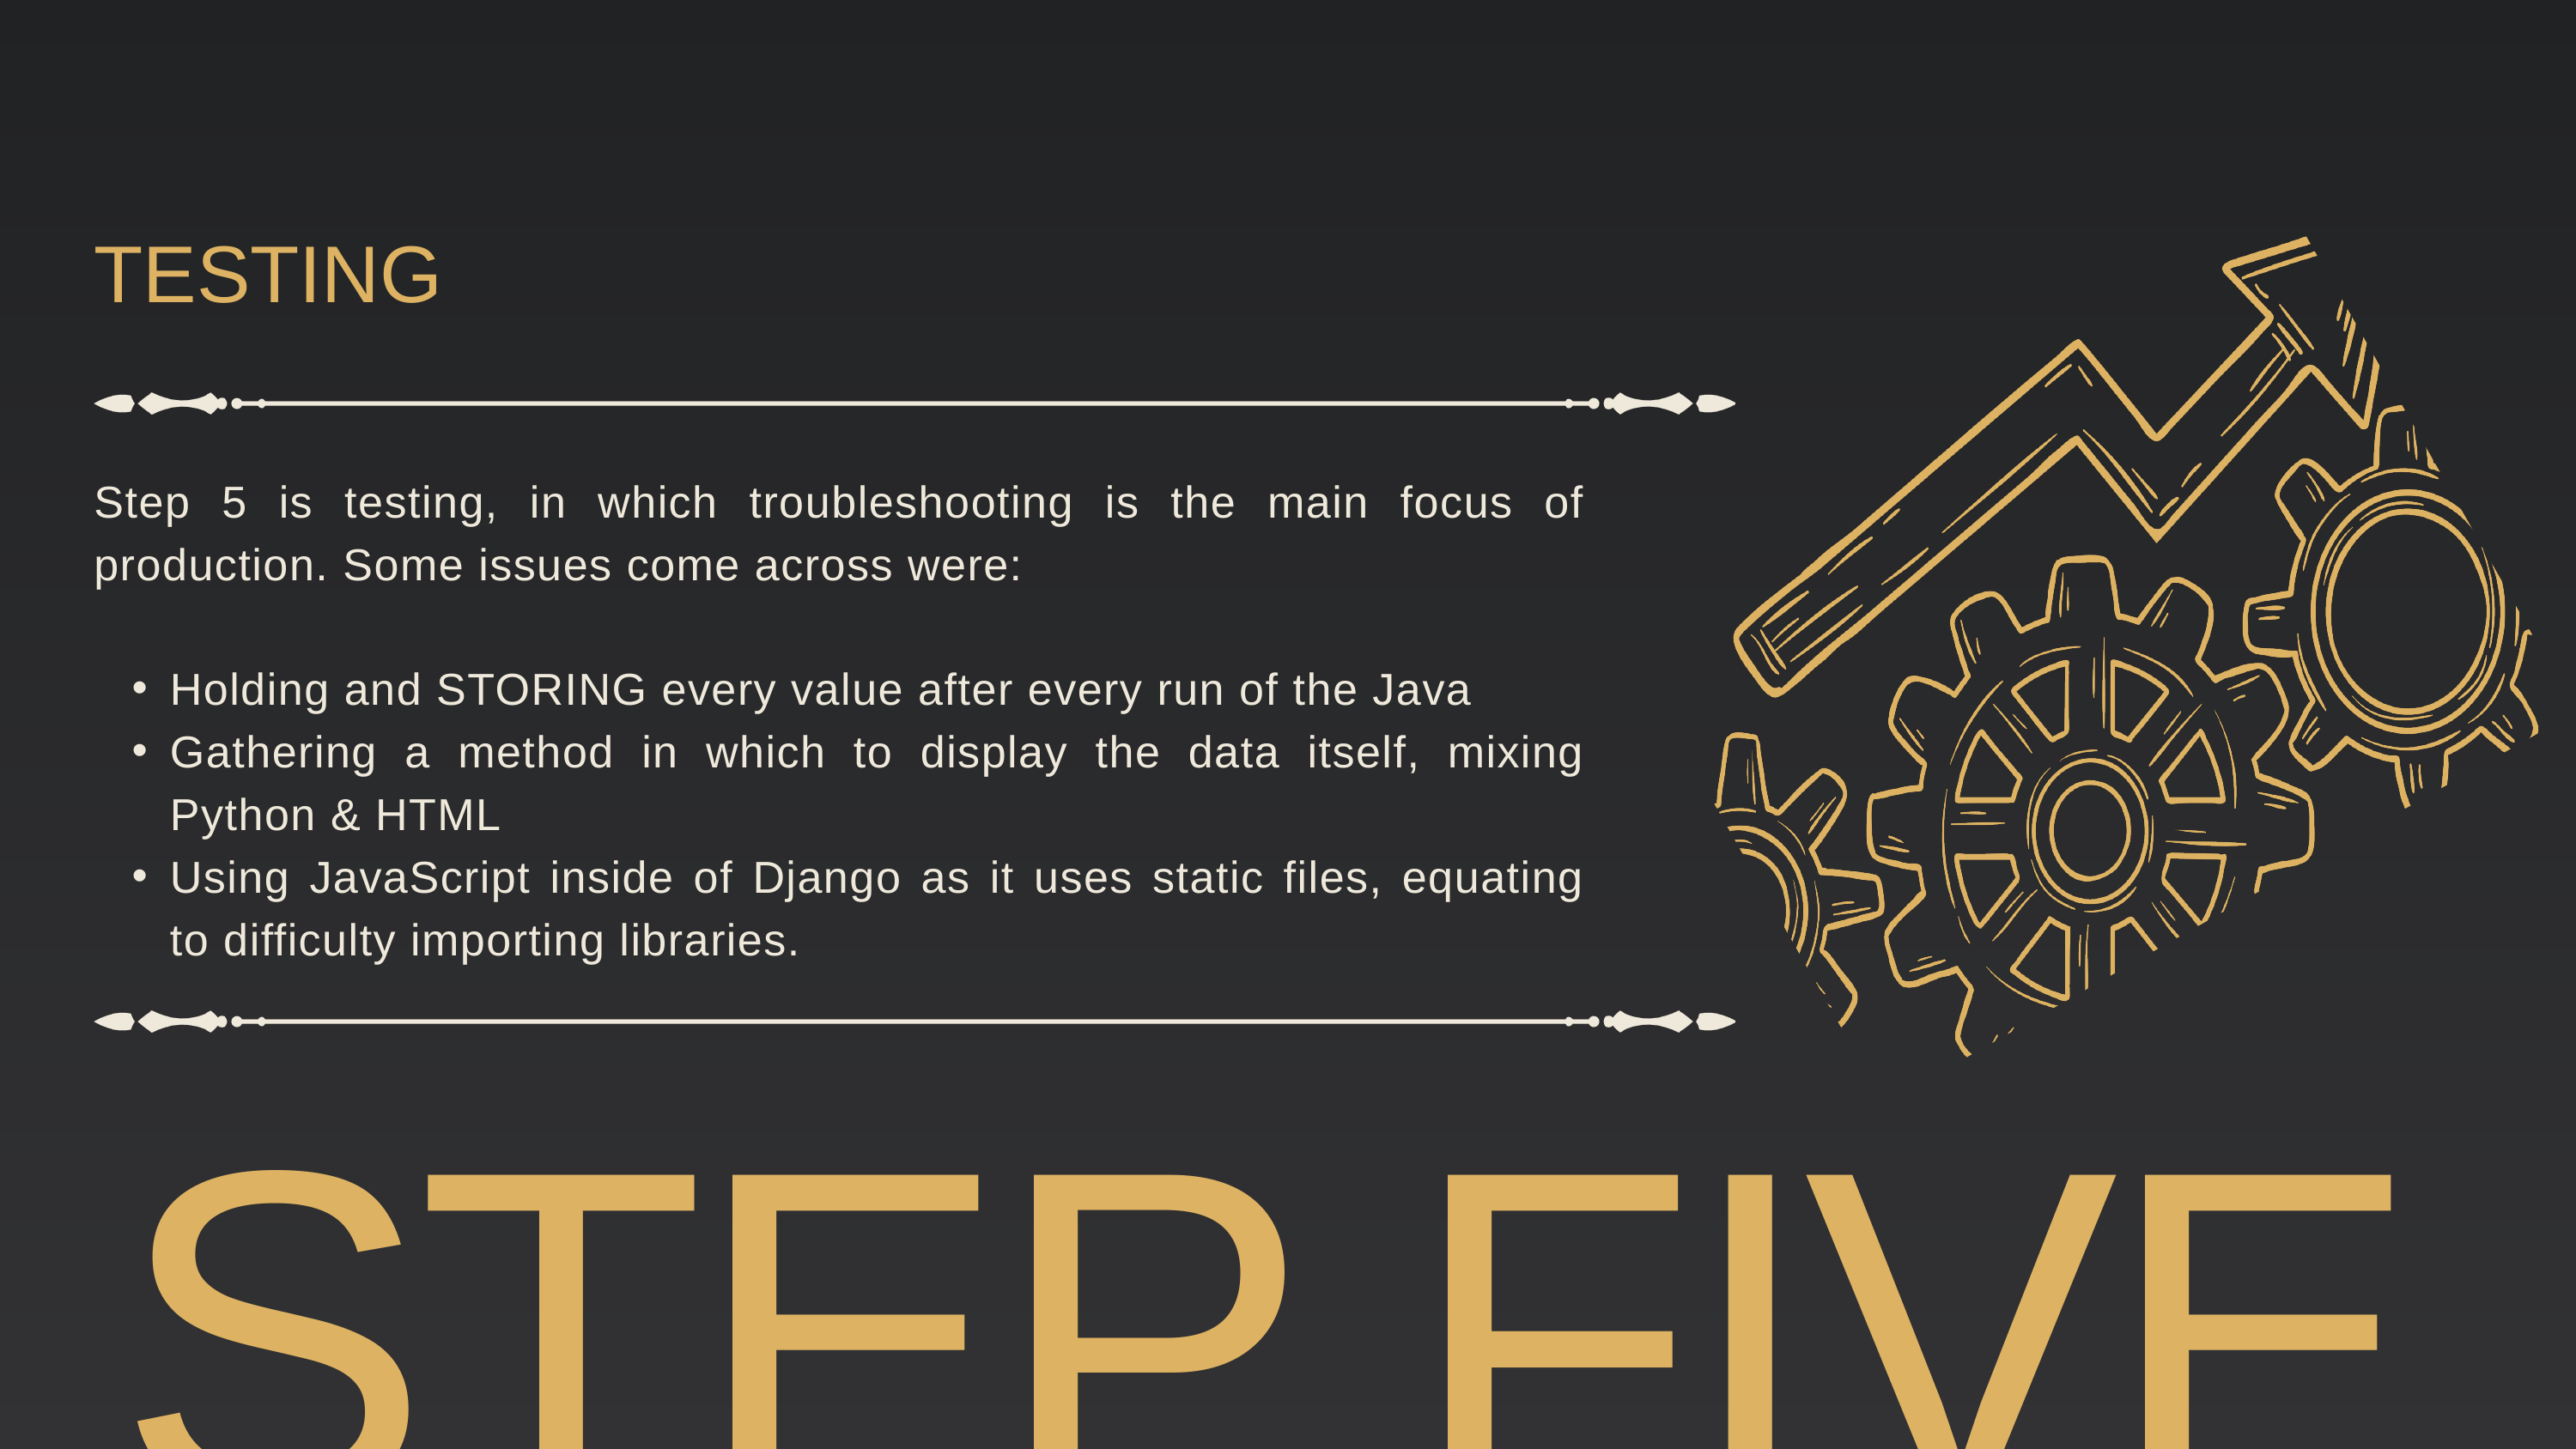

TESTING

Step 5 is testing, in which troubleshooting is the main focus of production. Some issues come across were:

Holding and STORING every value after every run of the Java
Gathering a method in which to display the data itself, mixing Python & HTML
Using JavaScript inside of Django as it uses static files, equating to difficulty importing libraries.

STEP FIVE